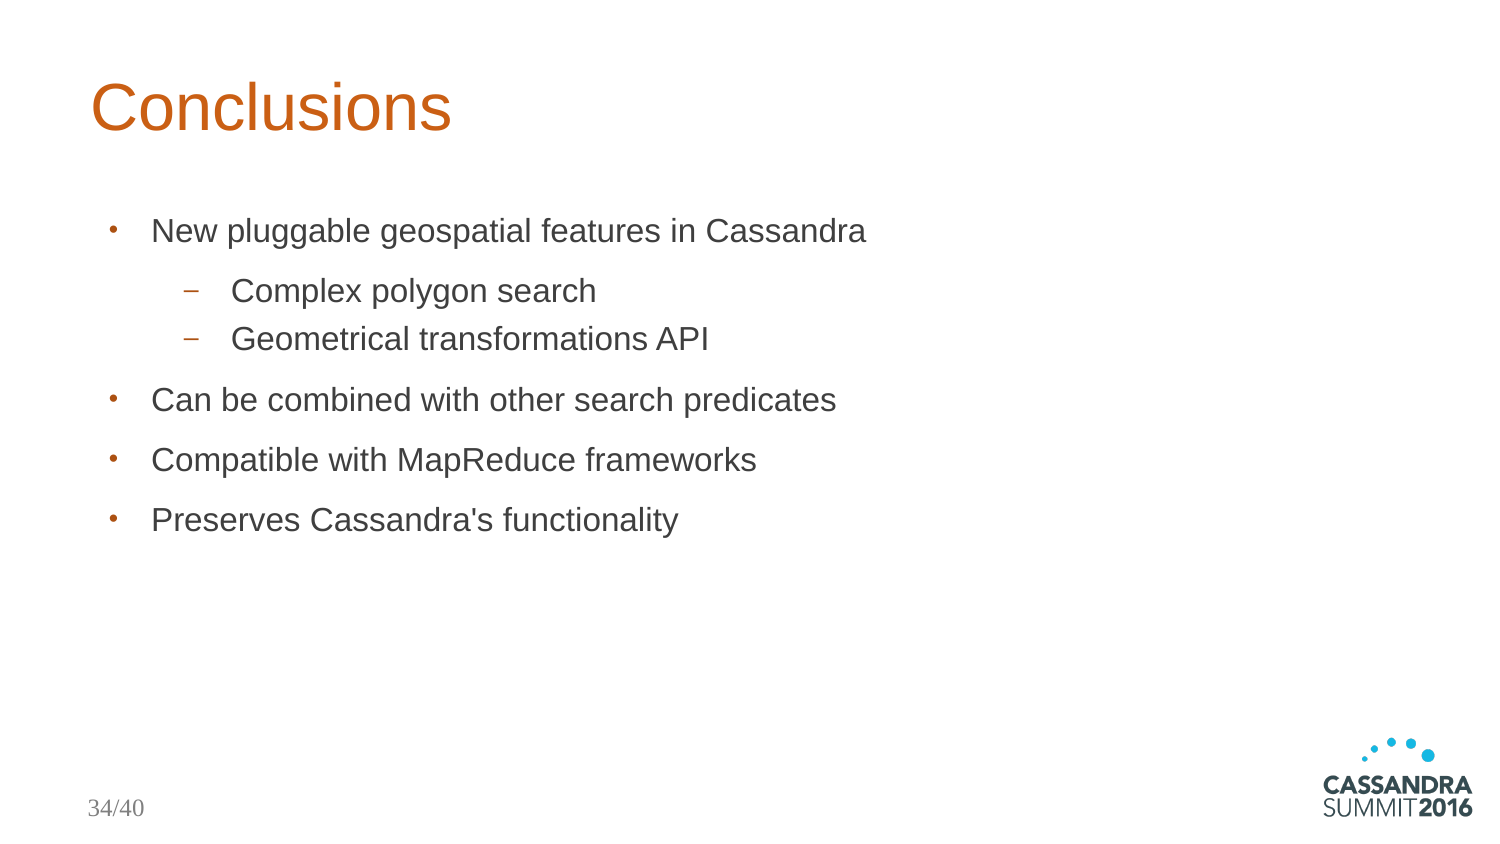

# Conclusions
New pluggable geospatial features in Cassandra
Complex polygon search
Geometrical transformations API
Can be combined with other search predicates
Compatible with MapReduce frameworks
Preserves Cassandra's functionality
34/40